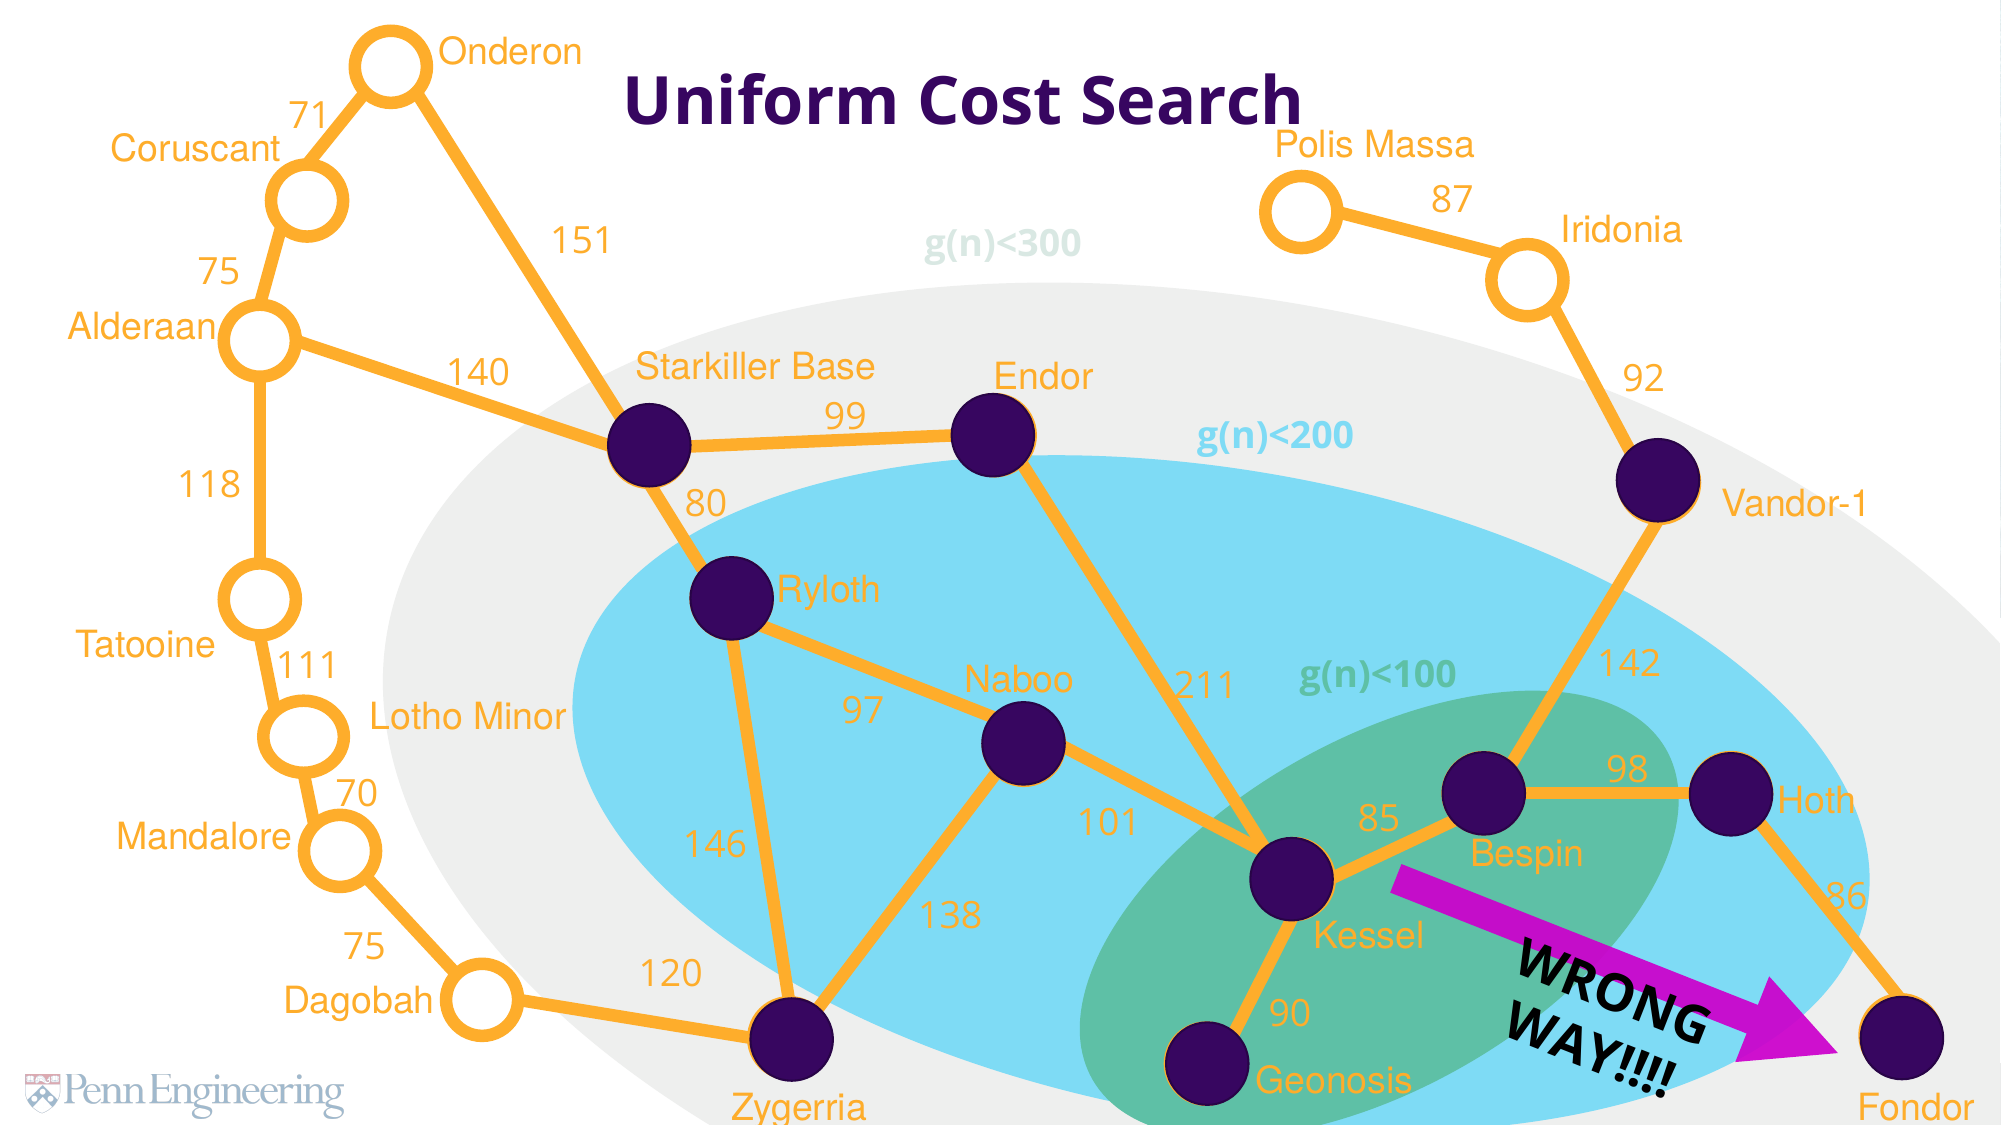

Onderon

Uniform Cost Search
71
151
Polis Massa

Coruscant

87
Iridonia

g(n)<300

75
Alderaan

92
Starkiller Base

140
Endor

118
99

g(n)<200

Vandor-1
211
80
142

Ryloth

Tatooine
97
111
146
g(n)<100

Naboo

Lotho Minor

98
101

Bespin

Hoth
70
138
85
Mandalore

86

Kessel
75
 WRONG
  WAY!!!!
90
120

Dagobah

Fondor

Zygerria

Geonosis